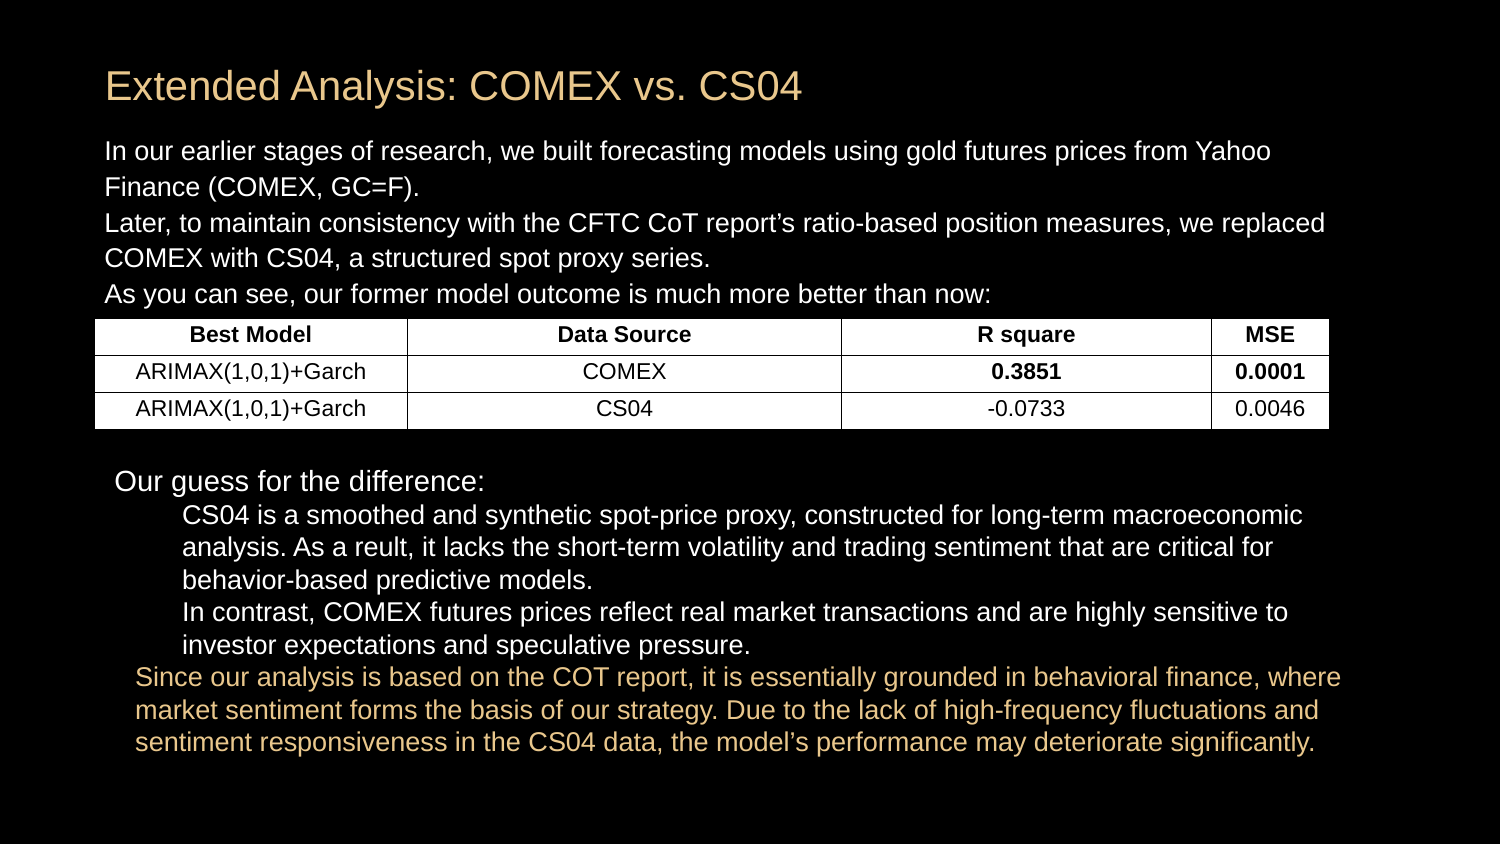

# Extended Analysis: COMEX vs. CS04
In our earlier stages of research, we built forecasting models using gold futures prices from Yahoo Finance (COMEX, GC=F).
Later, to maintain consistency with the CFTC CoT report’s ratio-based position measures, we replaced COMEX with CS04, a structured spot proxy series.
As you can see, our former model outcome is much more better than now:

| Best Model | Data Source | R square | MSE |
| --- | --- | --- | --- |
| ARIMAX(1,0,1)+Garch | COMEX | 0.3851 | 0.0001 |
| ARIMAX(1,0,1)+Garch | CS04 | -0.0733 | 0.0046 |
Our guess for the difference:
CS04 is a smoothed and synthetic spot-price proxy, constructed for long-term macroeconomic analysis. As a reult, it lacks the short-term volatility and trading sentiment that are critical for behavior-based predictive models.
In contrast, COMEX futures prices reflect real market transactions and are highly sensitive to investor expectations and speculative pressure.
Since our analysis is based on the COT report, it is essentially grounded in behavioral finance, where market sentiment forms the basis of our strategy. Due to the lack of high-frequency fluctuations and sentiment responsiveness in the CS04 data, the model’s performance may deteriorate significantly.